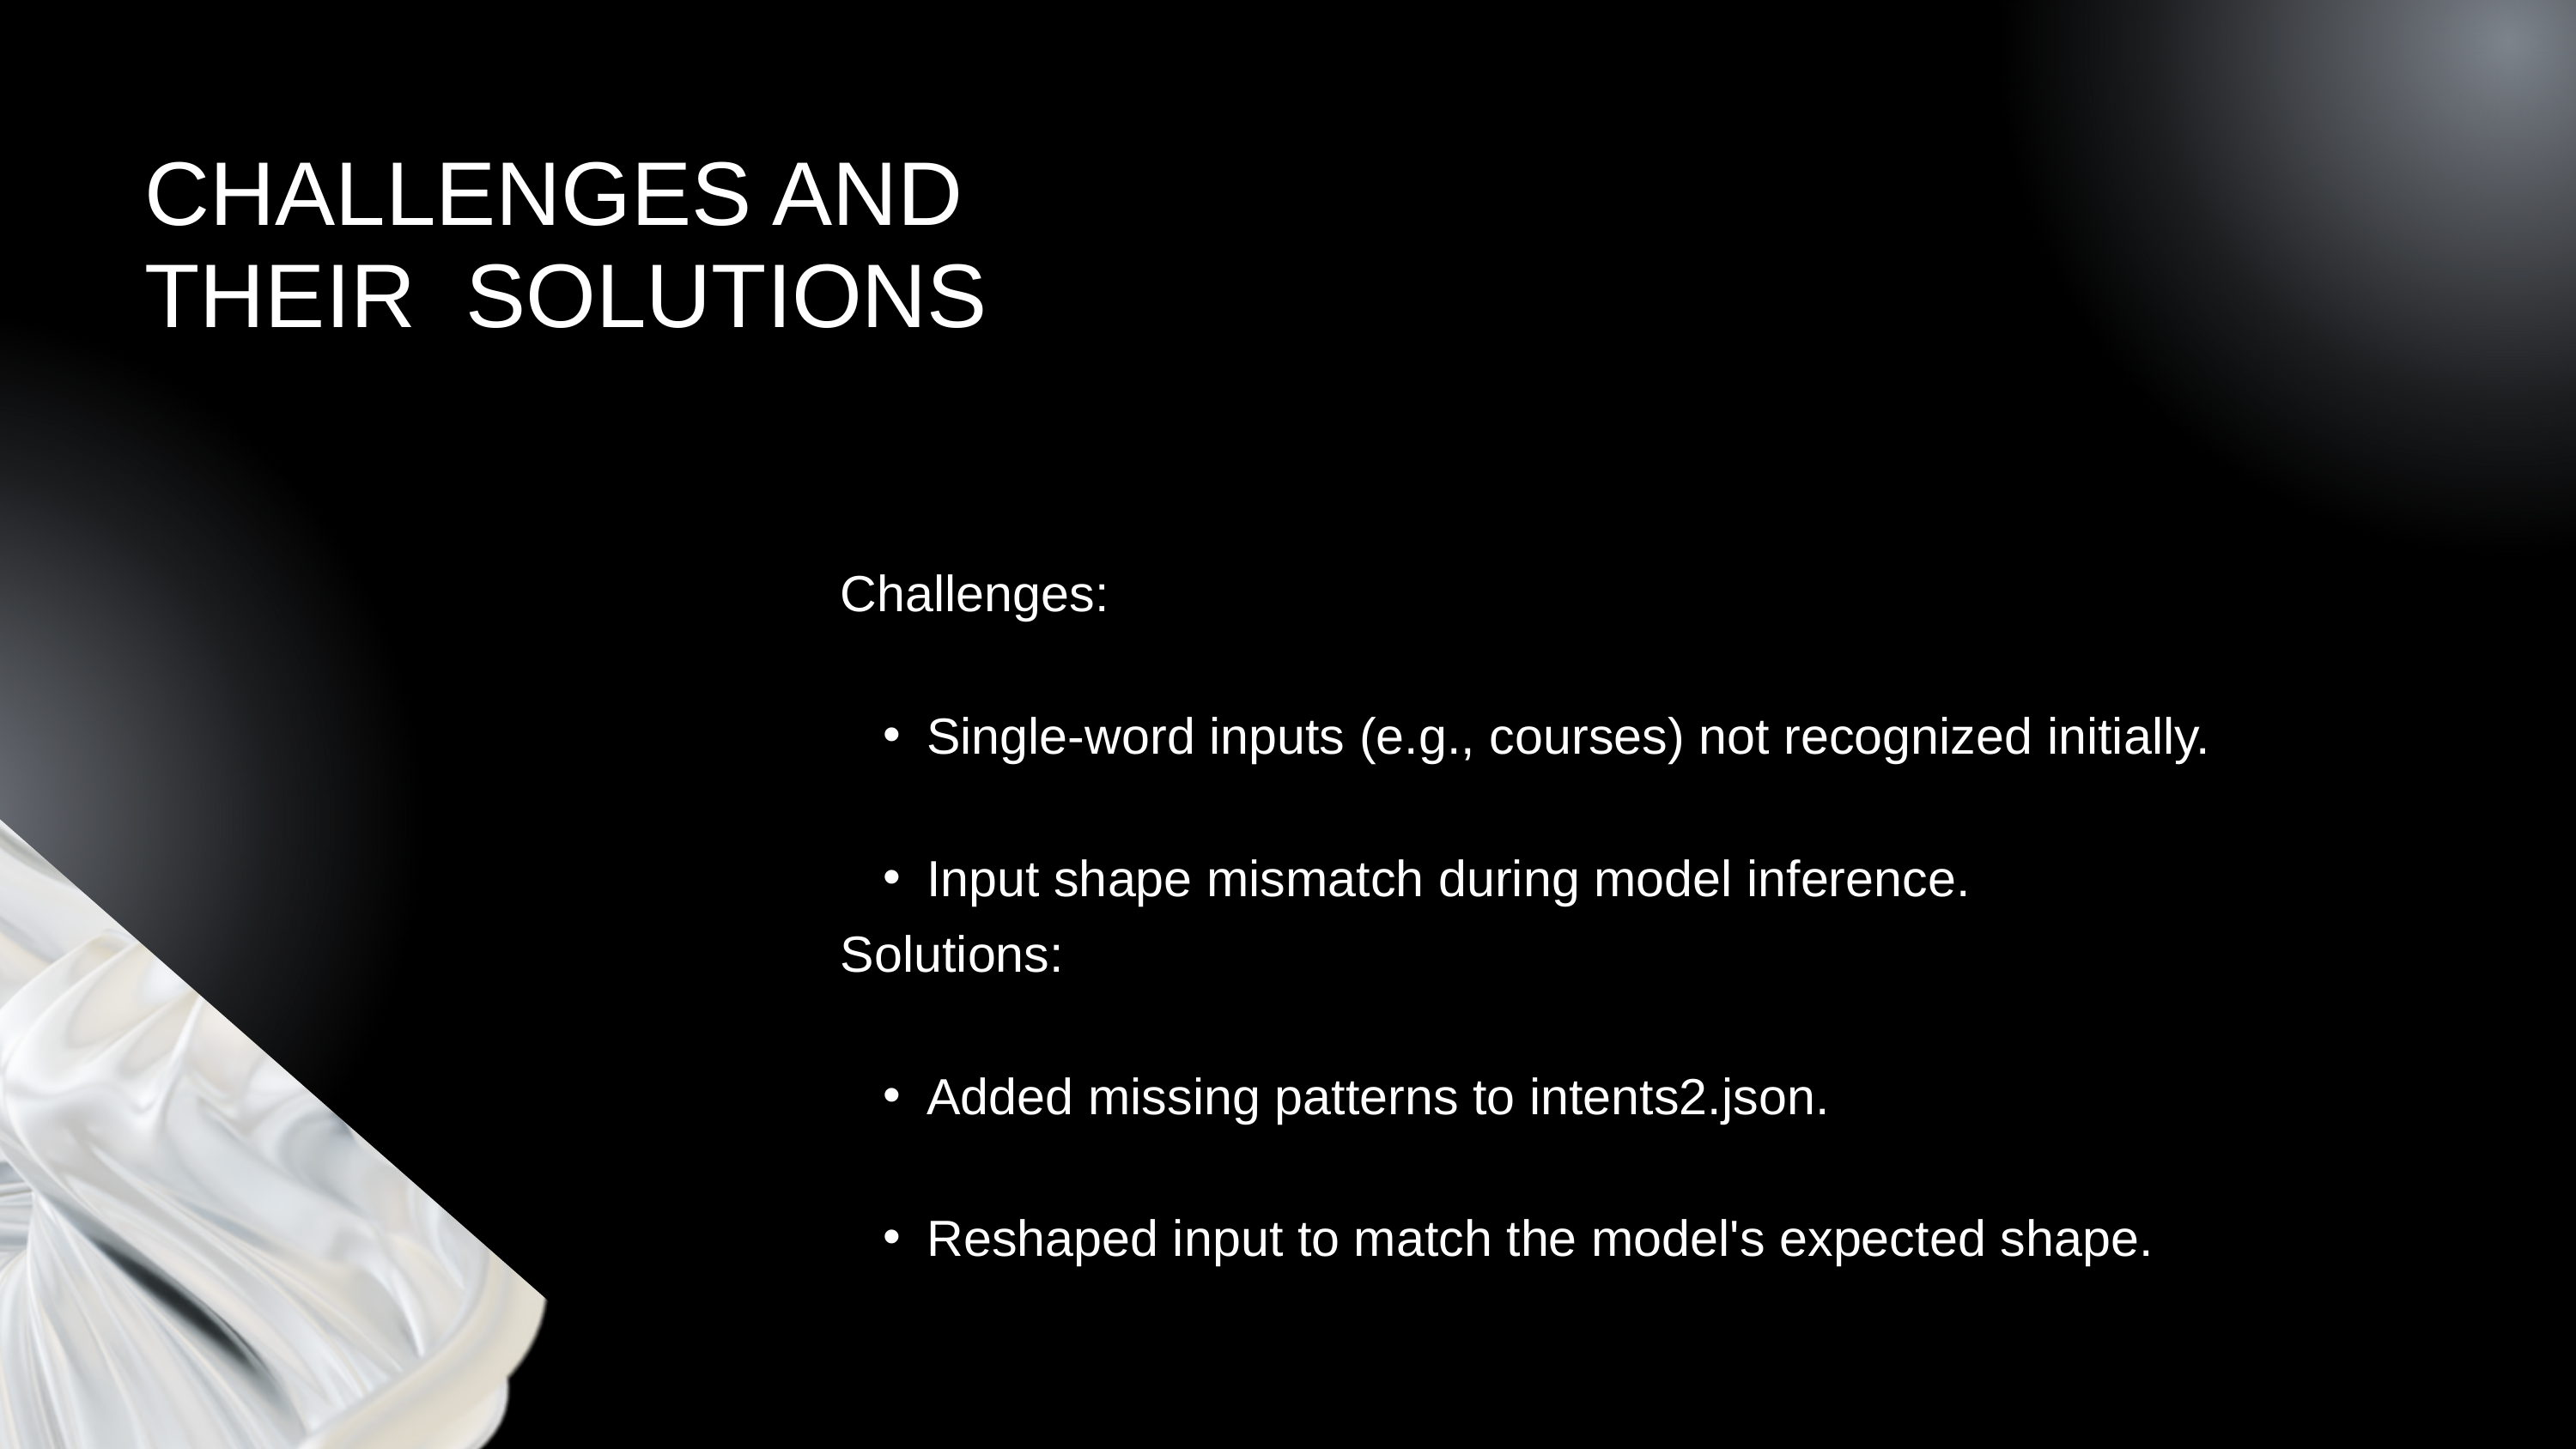

CHALLENGES AND THEIR  SOLUTIONS

Challenges:

Single-word inputs (e.g., courses) not recognized initially.

Input shape mismatch during model inference.

Solutions:

Added missing patterns to intents2.json.

Reshaped input to match the model's expected shape.